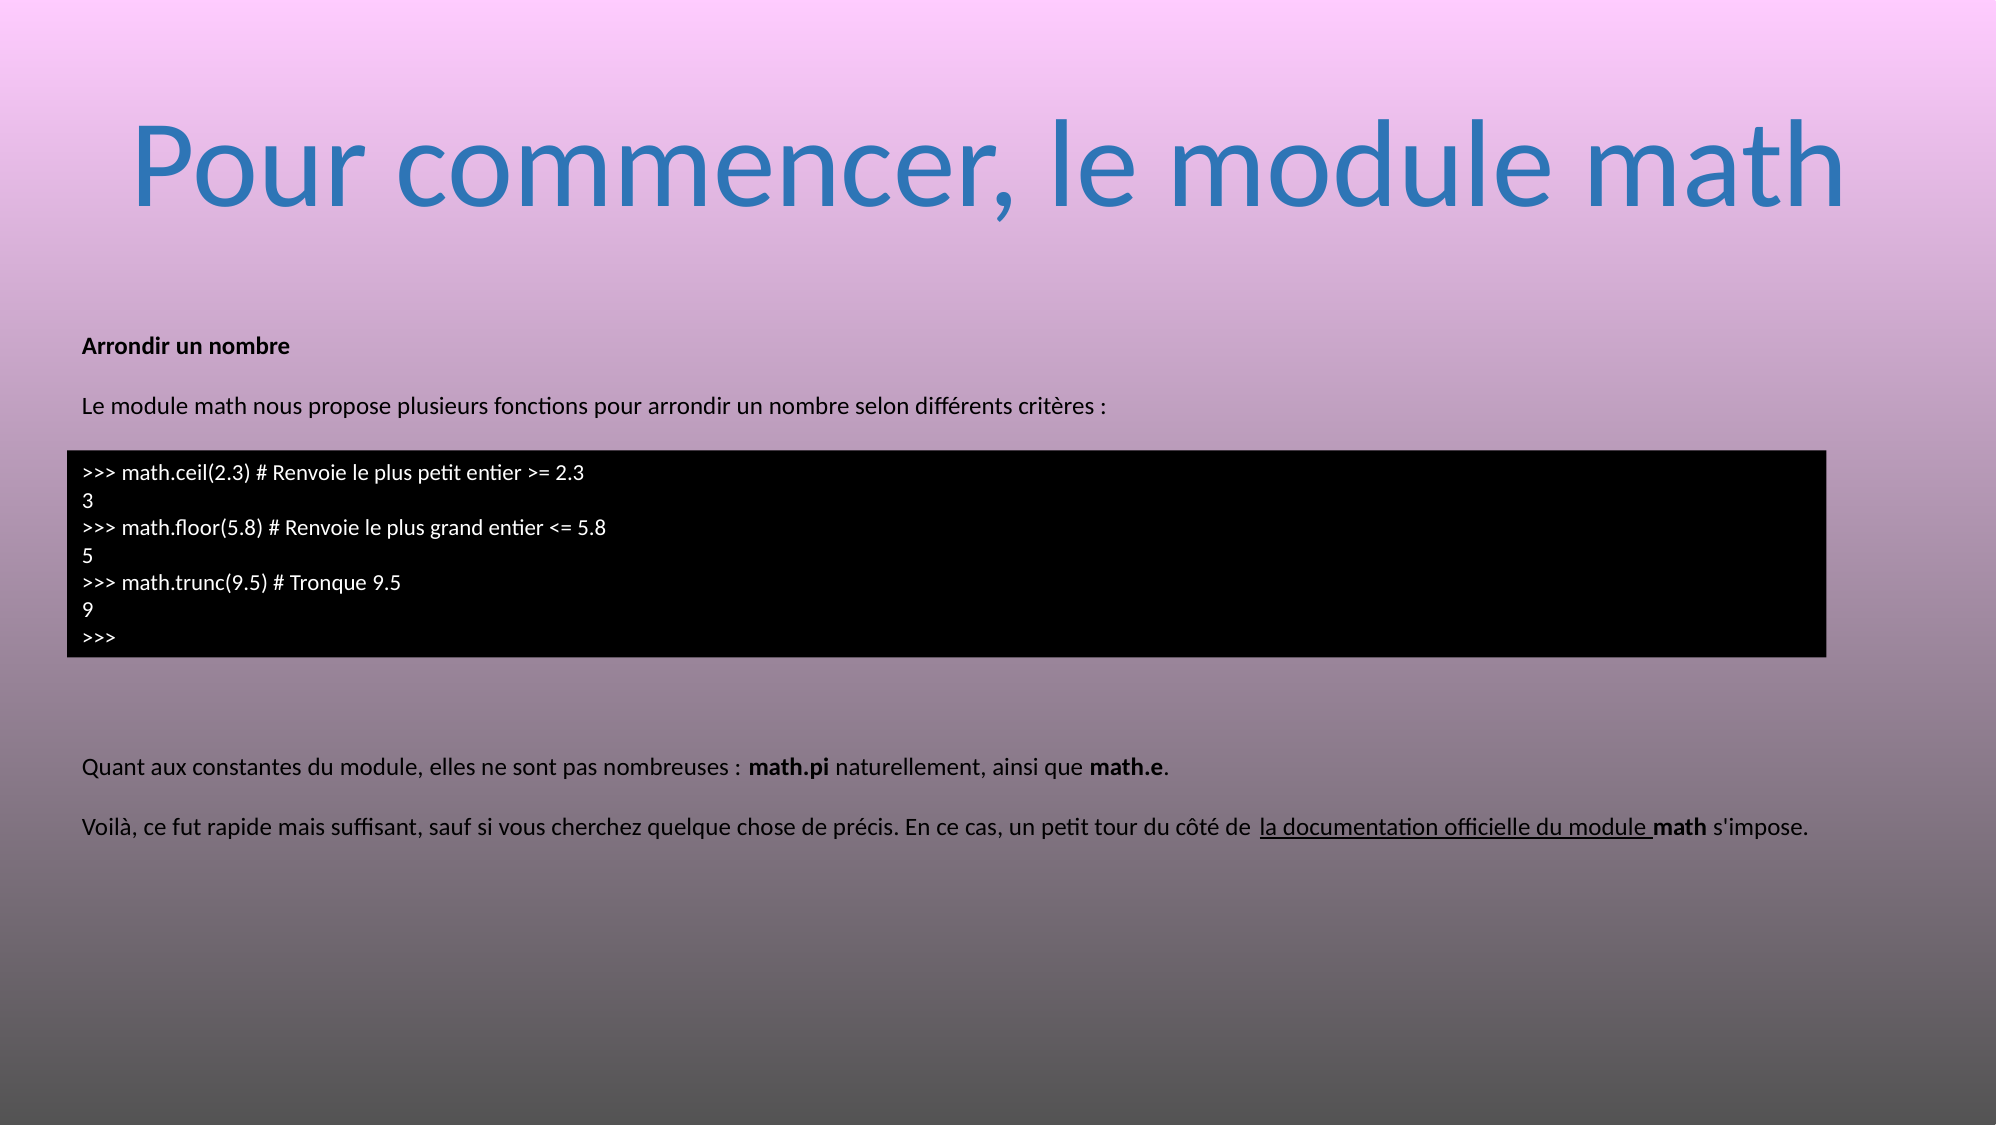

# Pour commencer, le module math
Arrondir un nombre

Le module math nous propose plusieurs fonctions pour arrondir un nombre selon différents critères :
>>> math.ceil(2.3) # Renvoie le plus petit entier >= 2.3
3
>>> math.floor(5.8) # Renvoie le plus grand entier <= 5.8
5
>>> math.trunc(9.5) # Tronque 9.5
9
>>>
Quant aux constantes du module, elles ne sont pas nombreuses : math.pi naturellement, ainsi que math.e.

Voilà, ce fut rapide mais suffisant, sauf si vous cherchez quelque chose de précis. En ce cas, un petit tour du côté de la documentation officielle du module math s'impose.

555